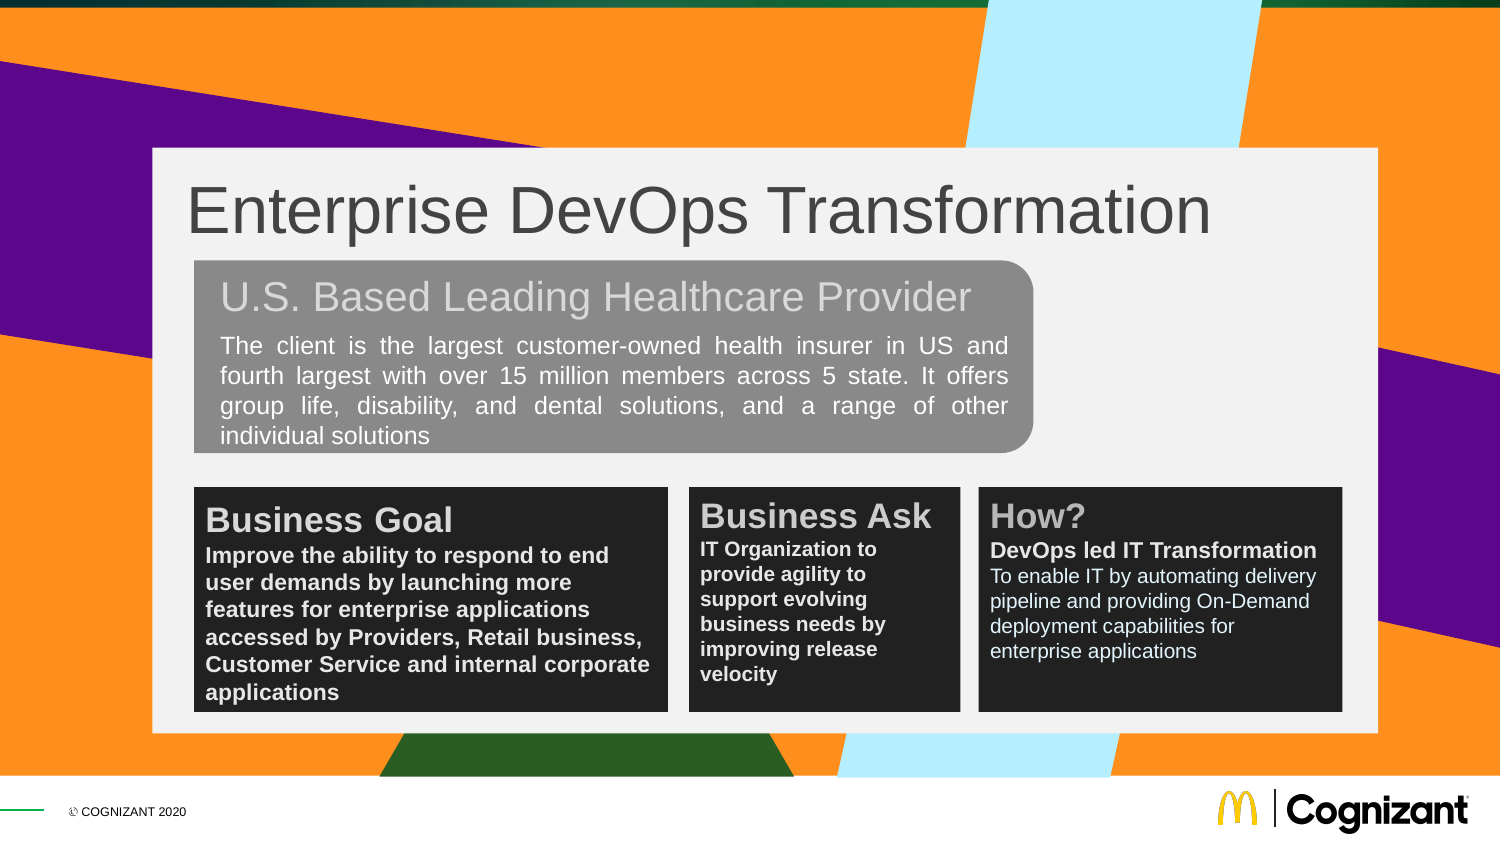

Enterprise DevOps Transformation
U.S. Based Leading Healthcare Provider

The client is the largest customer-owned health insurer in US and fourth largest with over 15 million members across 5 state. It offers group life, disability, and dental solutions, and a range of other individual solutions
Business Goal
Improve the ability to respond to end user demands by launching more features for enterprise applications accessed by Providers, Retail business, Customer Service and internal corporate applications
Business Ask
IT Organization to provide agility to support evolving business needs by improving release velocity
How?
DevOps led IT Transformation
To enable IT by automating delivery pipeline and providing On-Demand deployment capabilities for enterprise applications
30